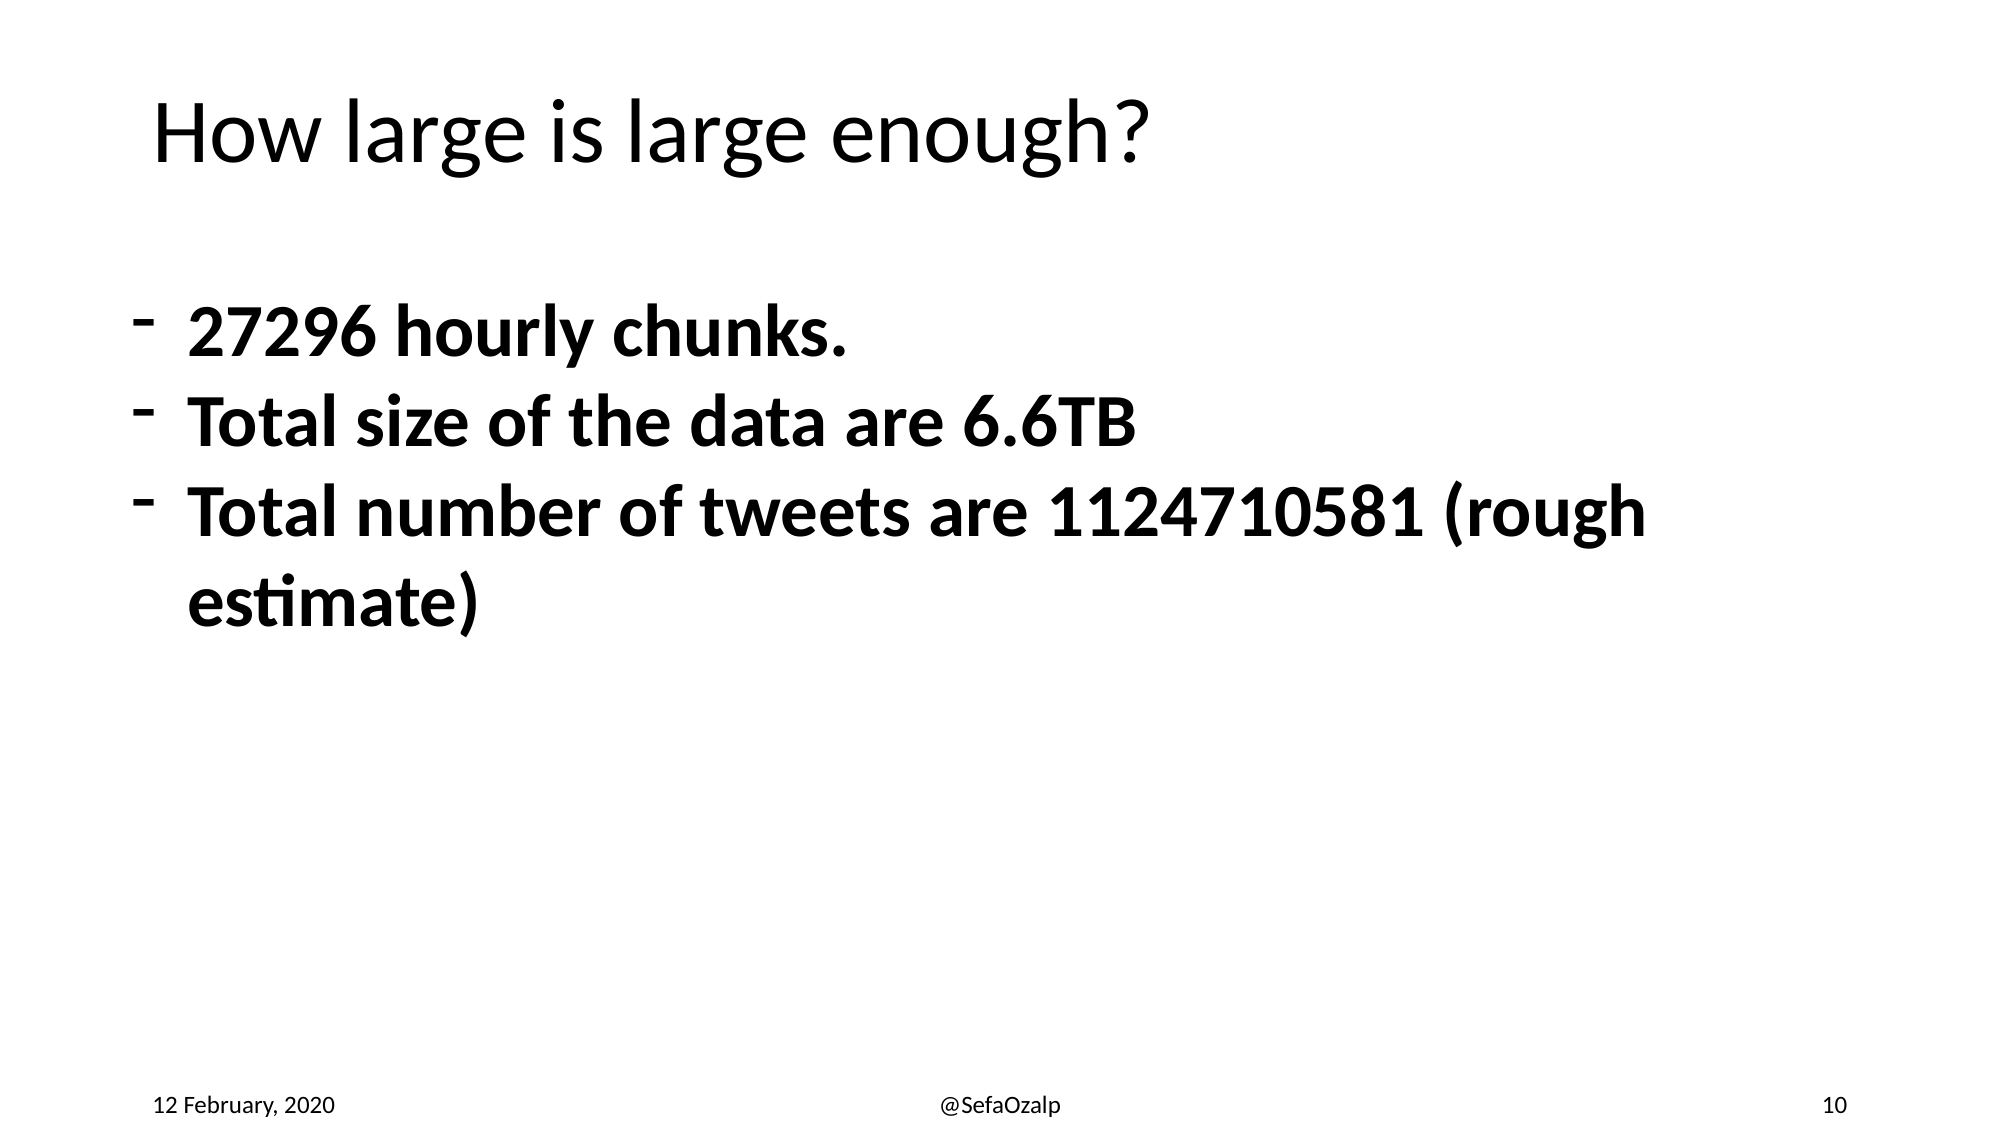

# How large is large enough?
27296 hourly chunks.
Total size of the data are 6.6TB
Total number of tweets are 1124710581 (rough estimate)

12 February, 2020
@SefaOzalp
10